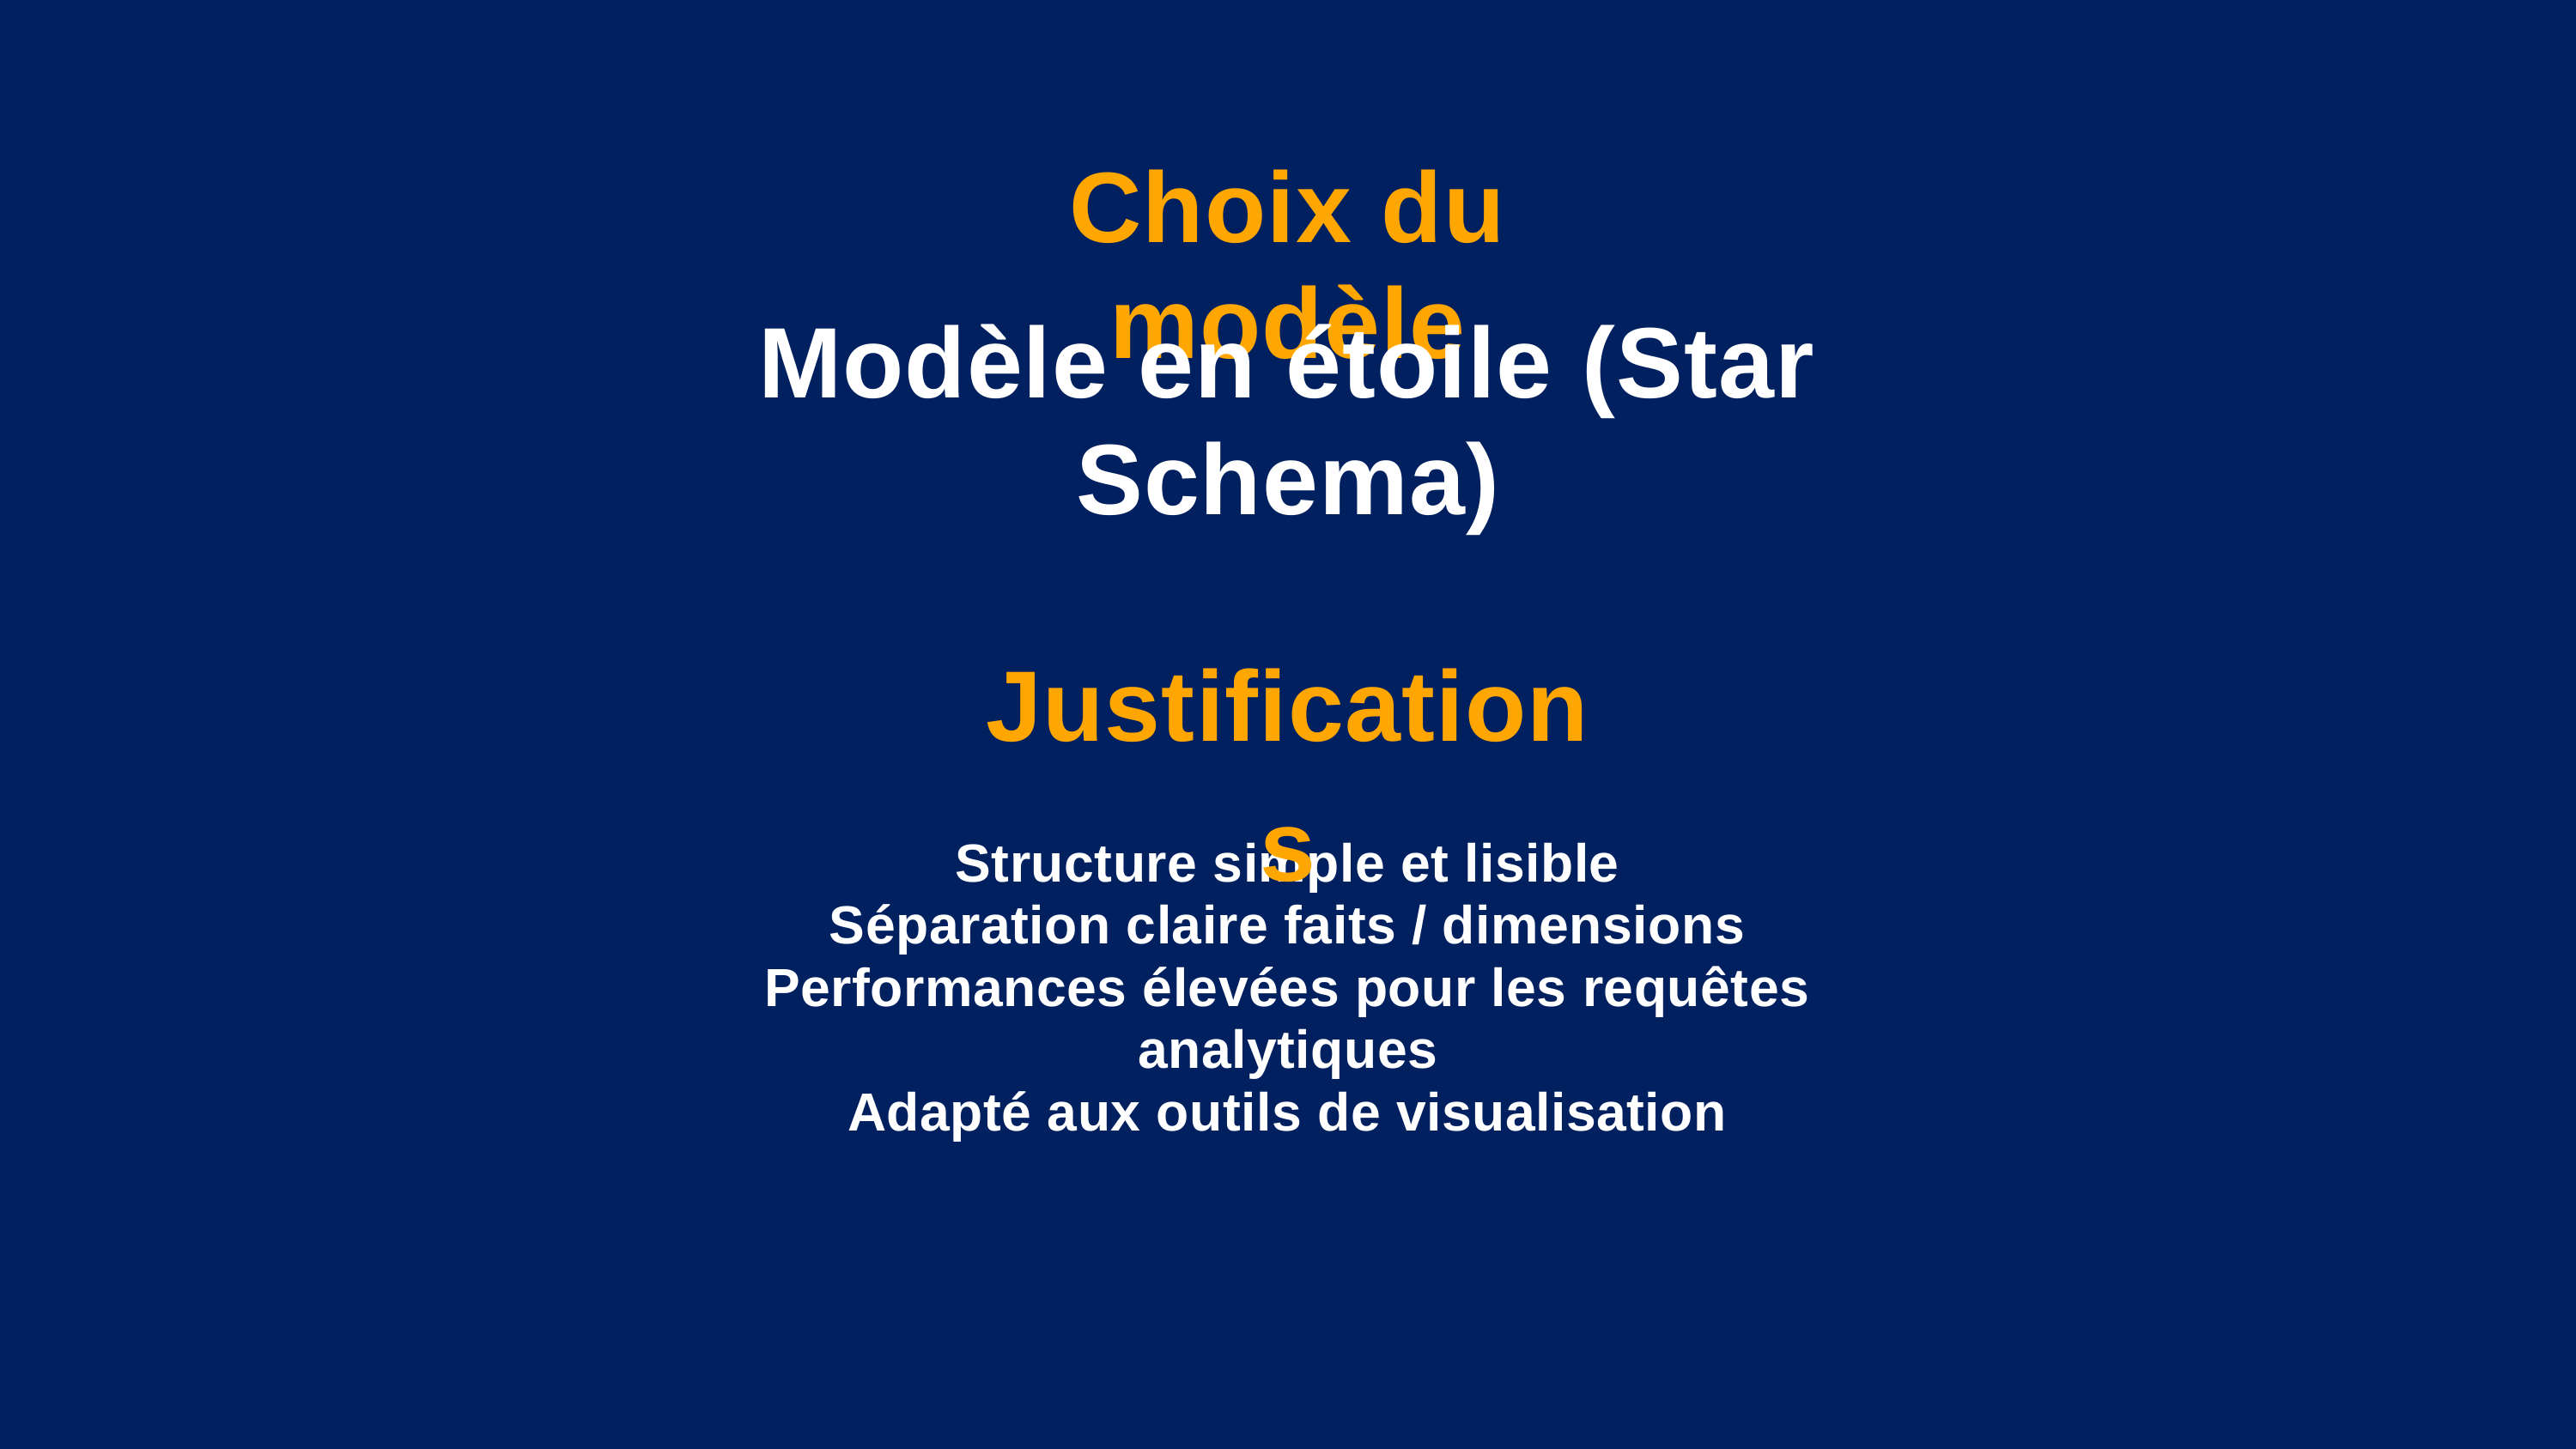

Choix du modèle
Modèle en étoile (Star Schema)
Justifications
Structure simple et lisible
Séparation claire faits / dimensions
Performances élevées pour les requêtes analytiques
Adapté aux outils de visualisation